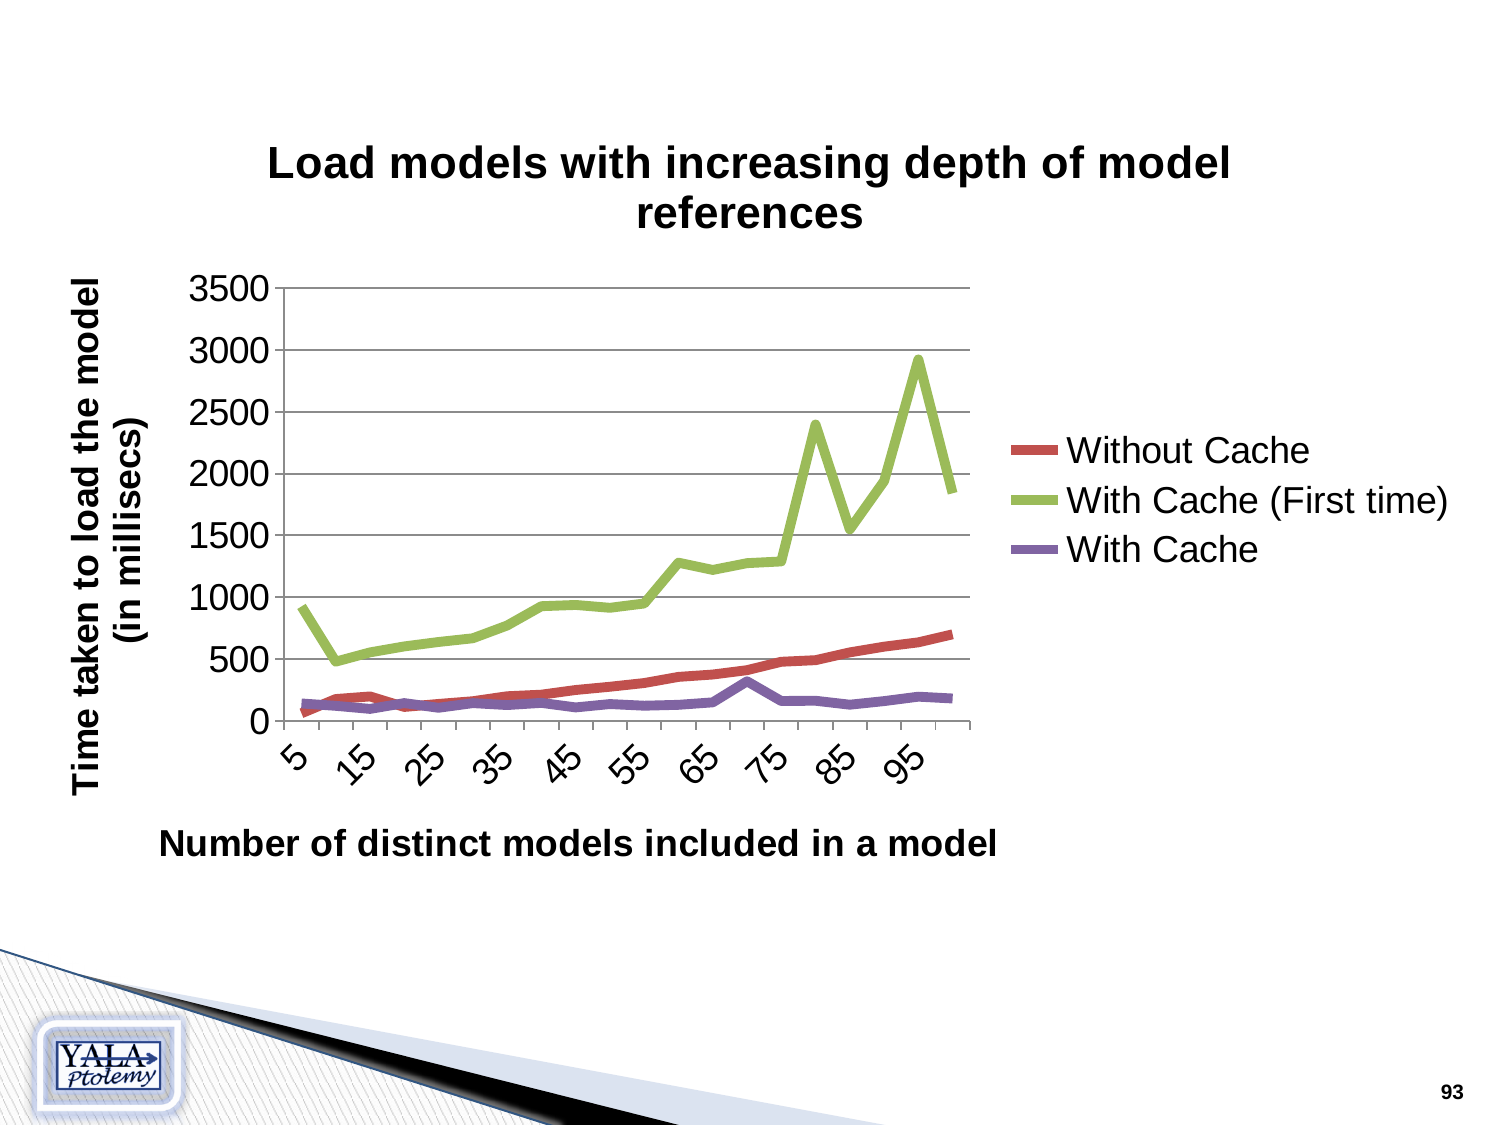

### Chart: Load models with increasing depth of model references

| Category | Without Cache | With Cache (First time) | With Cache |
|---|---|---|---|
| 5 | 63.0 | 926.0 | 142.0 |
| 10 | 178.0 | 480.0 | 123.0 |
| 15 | 199.0 | 555.0 | 98.0 |
| 20 | 114.0 | 603.0 | 145.0 |
| 25 | 138.0 | 639.0 | 107.0 |
| 30 | 160.0 | 669.0 | 145.0 |
| 35 | 200.0 | 772.0 | 129.0 |
| 40 | 213.0 | 928.0 | 147.0 |
| 45 | 251.0 | 938.0 | 110.0 |
| 50 | 277.0 | 915.0 | 137.0 |
| 55 | 307.0 | 950.0 | 124.0 |
| 60 | 357.0 | 1280.0 | 131.0 |
| 65 | 376.0 | 1221.0 | 151.0 |
| 70 | 411.0 | 1276.0 | 321.0 |
| 75 | 479.0 | 1290.0 | 162.0 |
| 80 | 492.0 | 2397.0 | 164.0 |
| 85 | 555.0 | 1549.0 | 132.0 |
| 90 | 601.0 | 1940.0 | 161.0 |
| 95 | 636.0 | 2923.0 | 197.0 |
| 100 | 701.0 | 1841.0 | 182.0 |
93